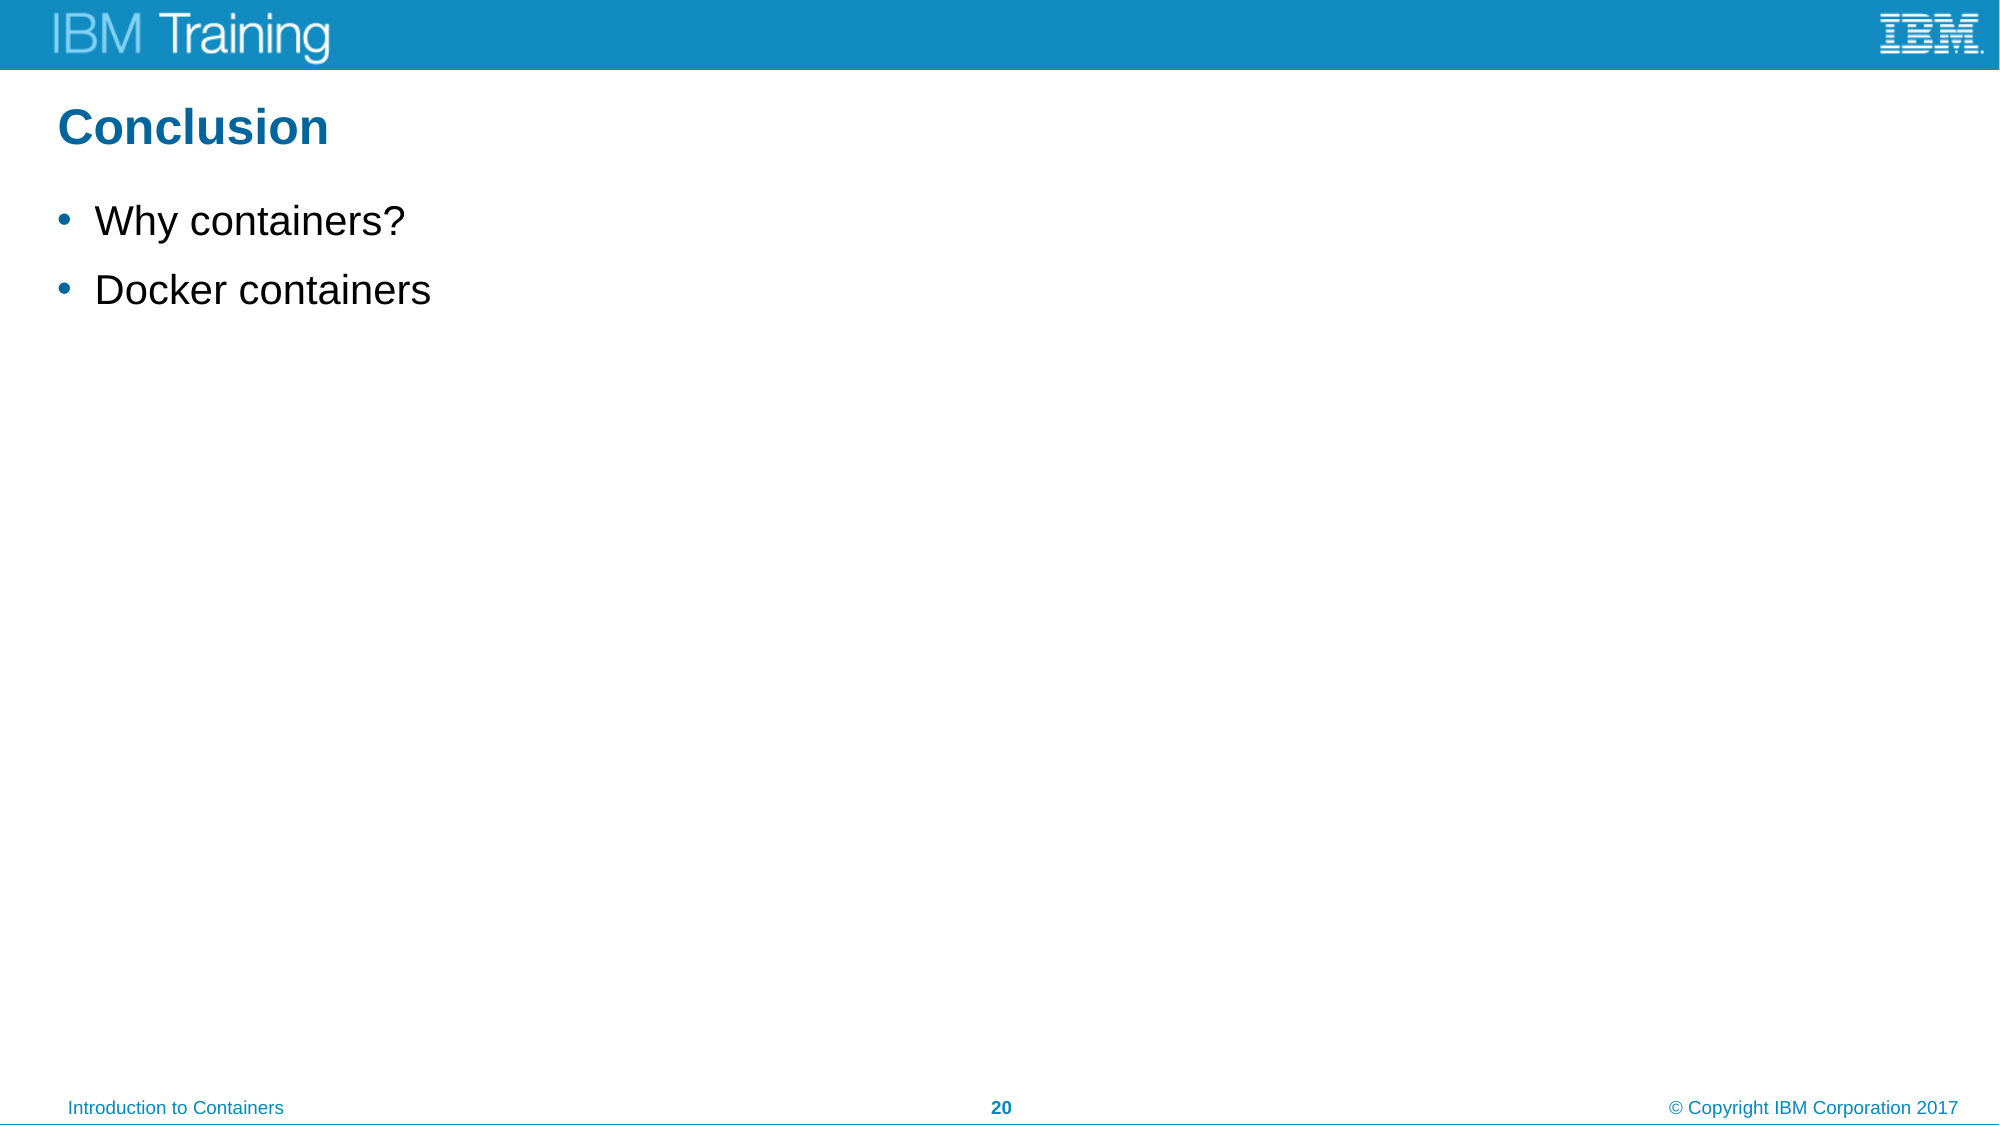

# Conclusion
Why containers?
Docker containers

20
© Copyright IBM Corporation 2017